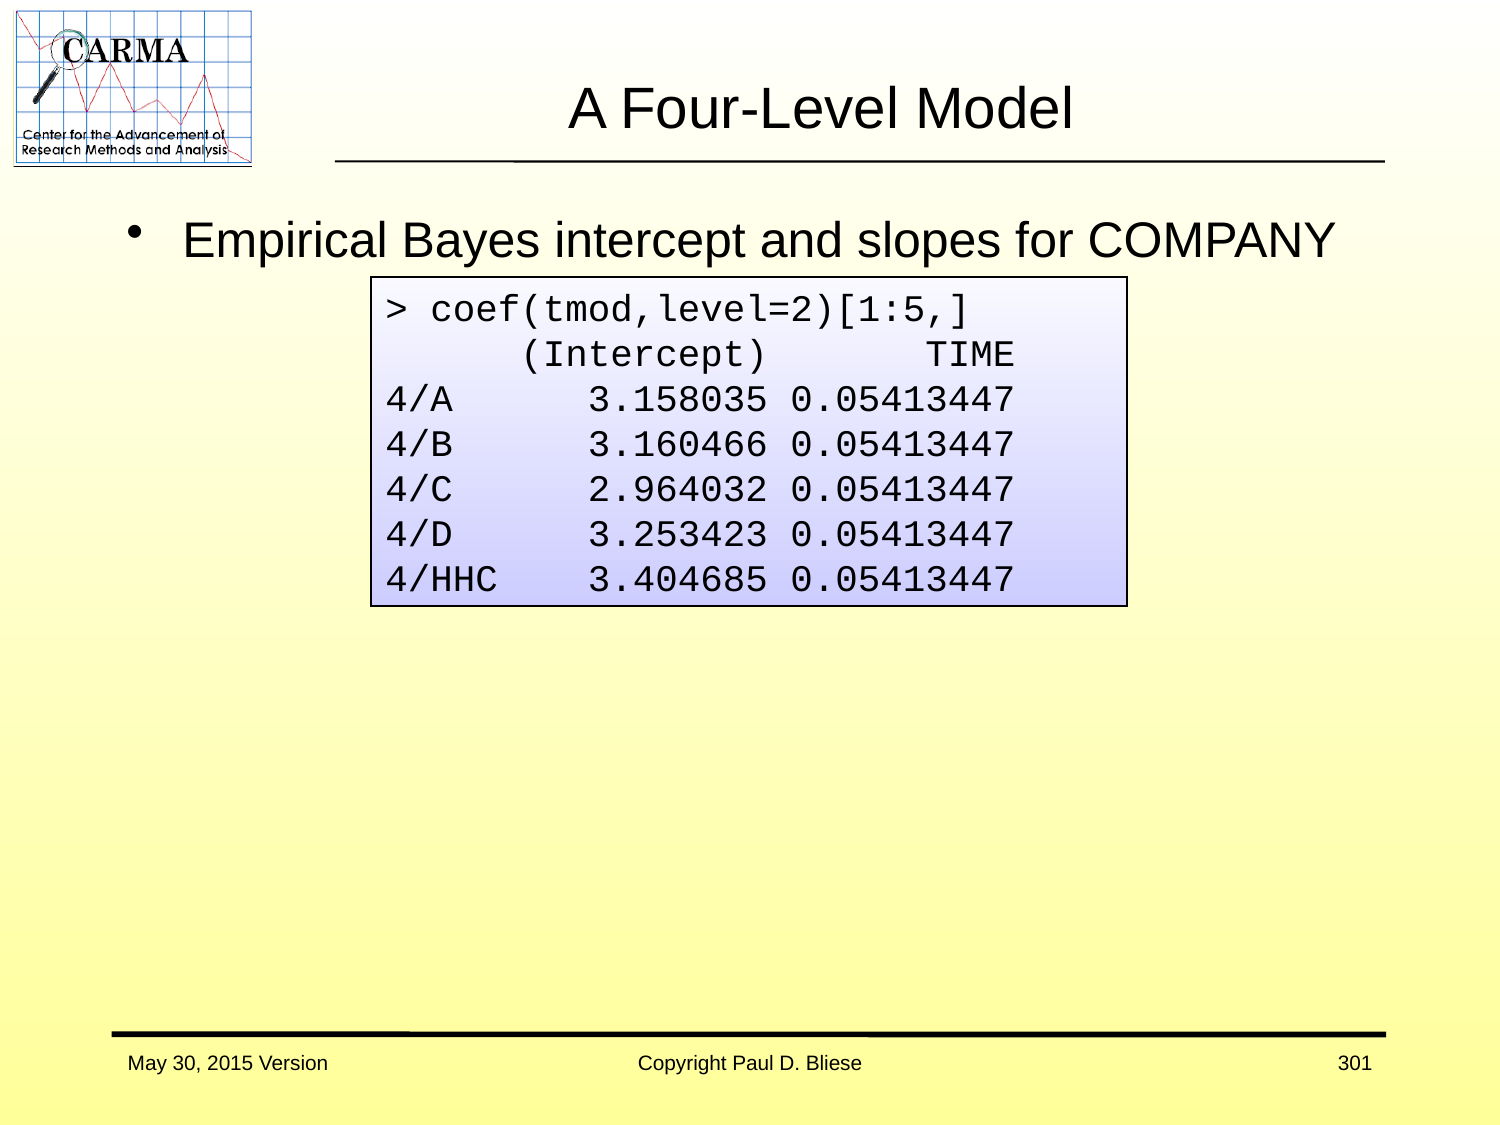

# A Four-Level Model
Empirical Bayes intercept and slopes for COMPANY
> coef(tmod,level=2)[1:5,]
      (Intercept)       TIME
4/A      3.158035 0.05413447
4/B      3.160466 0.05413447
4/C      2.964032 0.05413447
4/D      3.253423 0.05413447
4/HHC    3.404685 0.05413447
May 30, 2015 Version
Copyright Paul D. Bliese
301